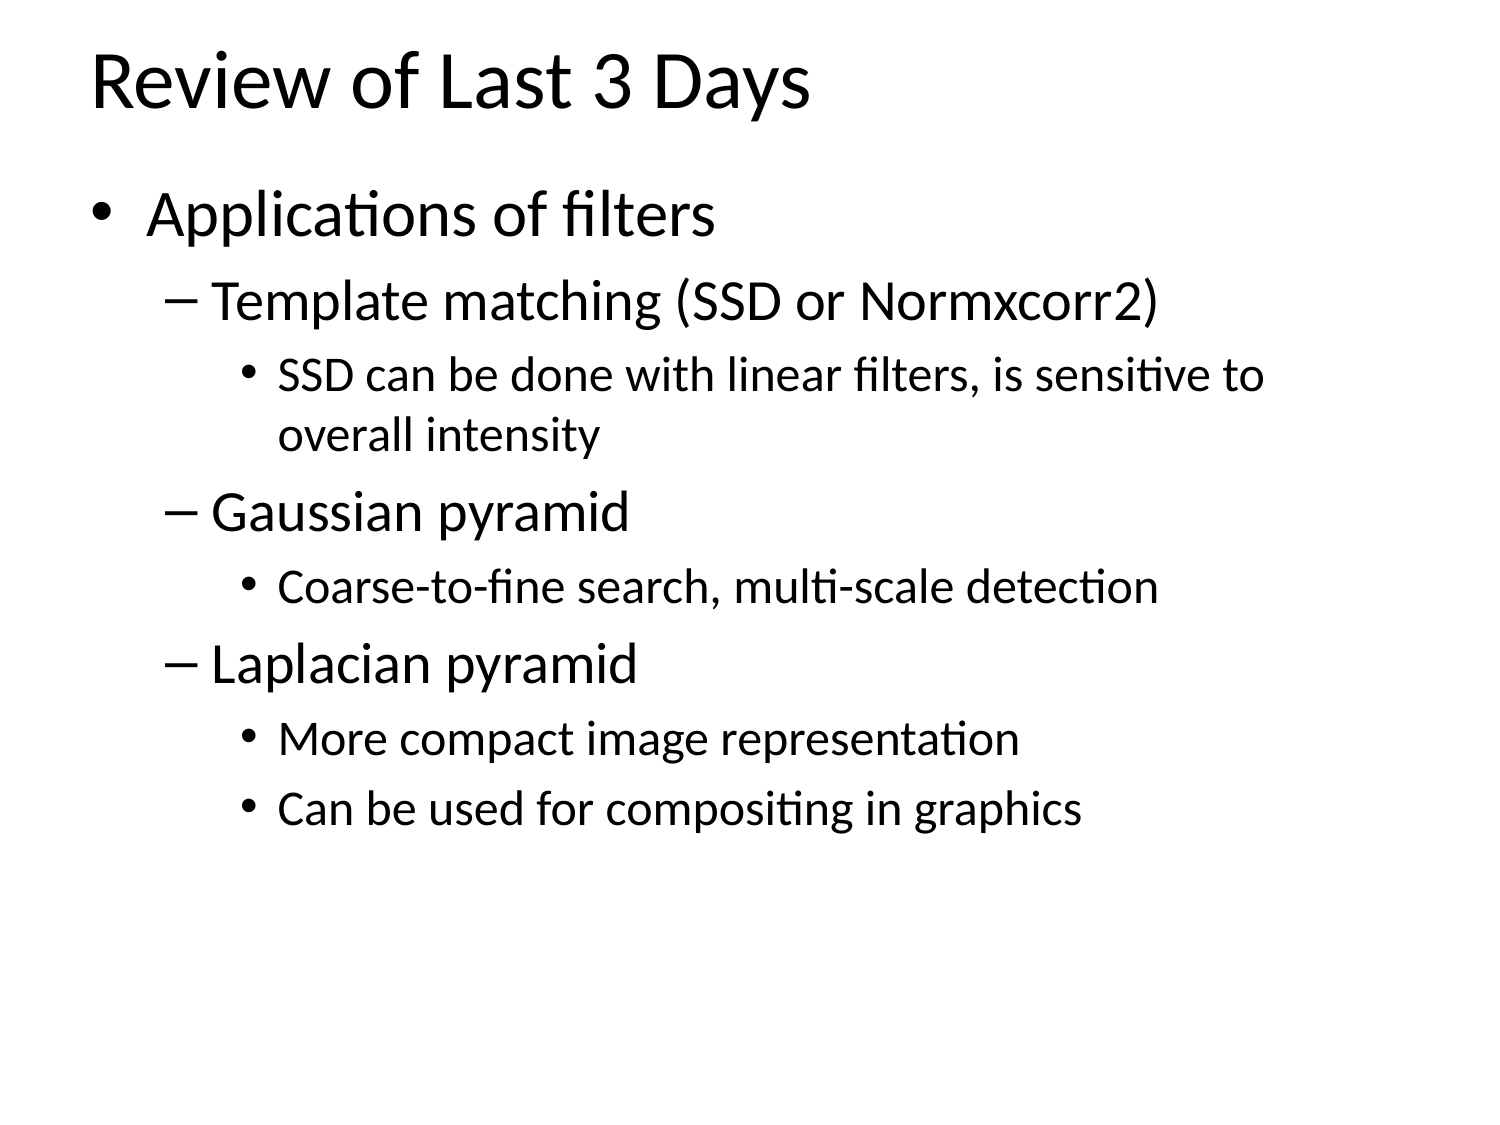

# Review of Last 3 Days
Applications of filters
Template matching (SSD or Normxcorr2)
SSD can be done with linear filters, is sensitive to overall intensity
Gaussian pyramid
Coarse-to-fine search, multi-scale detection
Laplacian pyramid
More compact image representation
Can be used for compositing in graphics